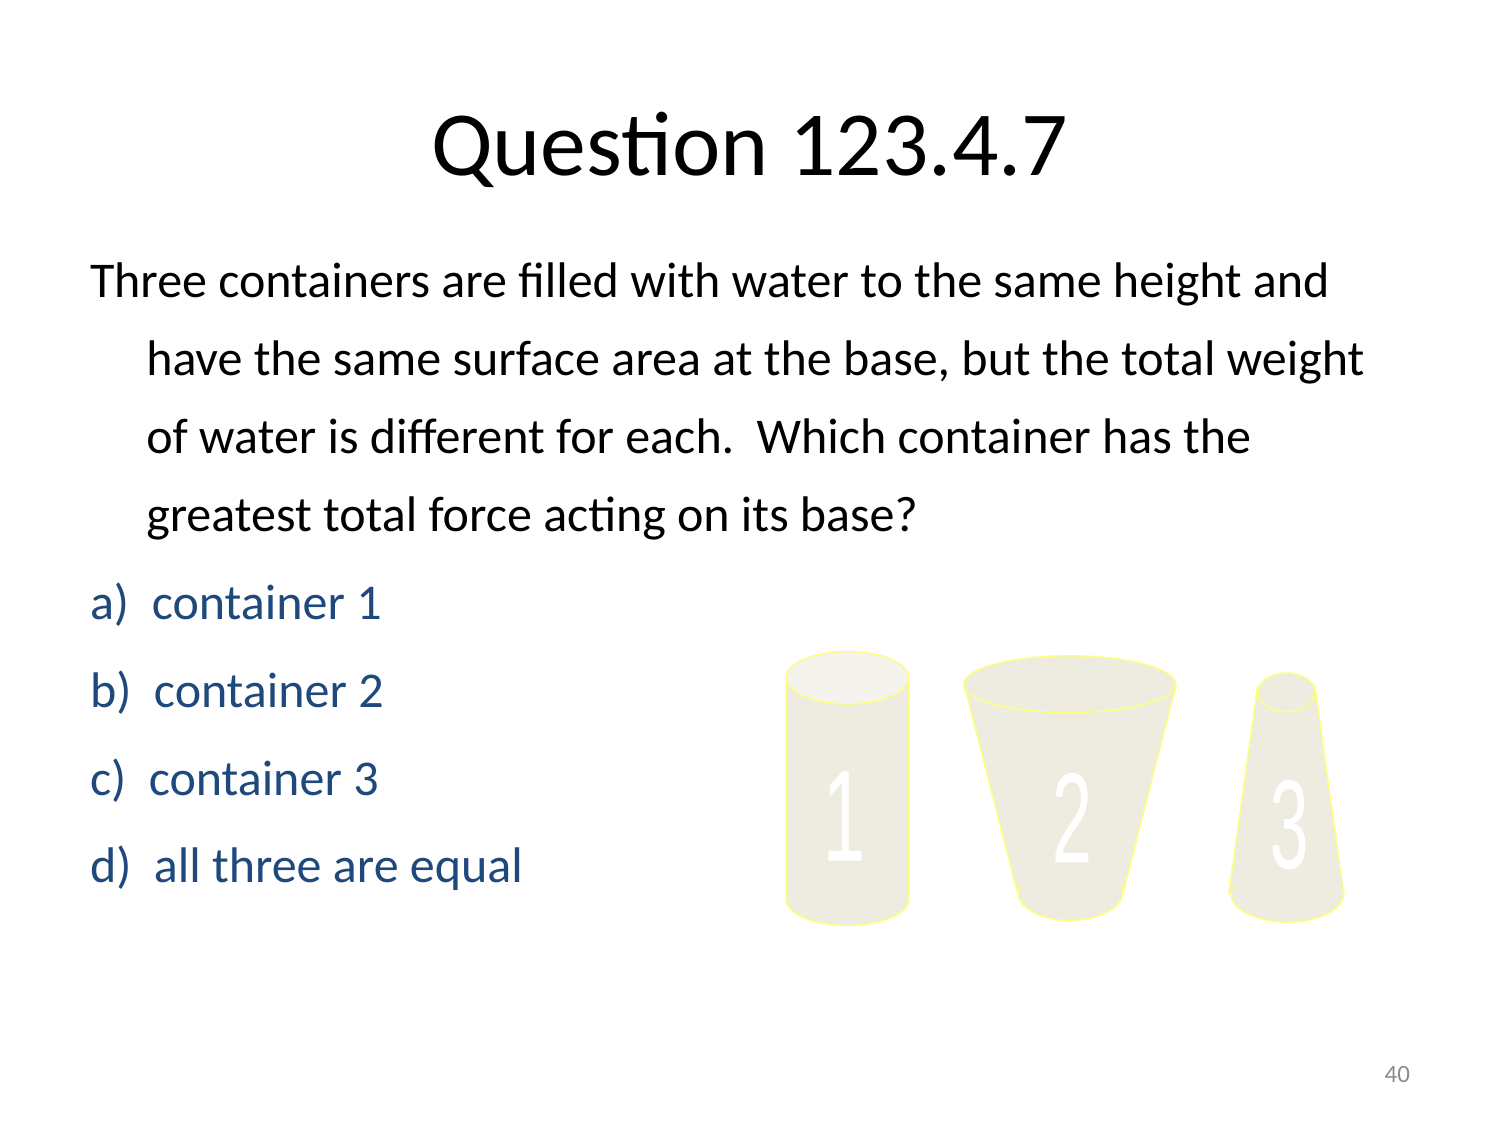

# Question 123.4.7
Three containers are filled with water to the same height and have the same surface area at the base, but the total weight of water is different for each.  Which container has the greatest total force acting on its base?
a)  container 1
b)  container 2
c)  container 3
d)  all three are equal

1
2
3
40